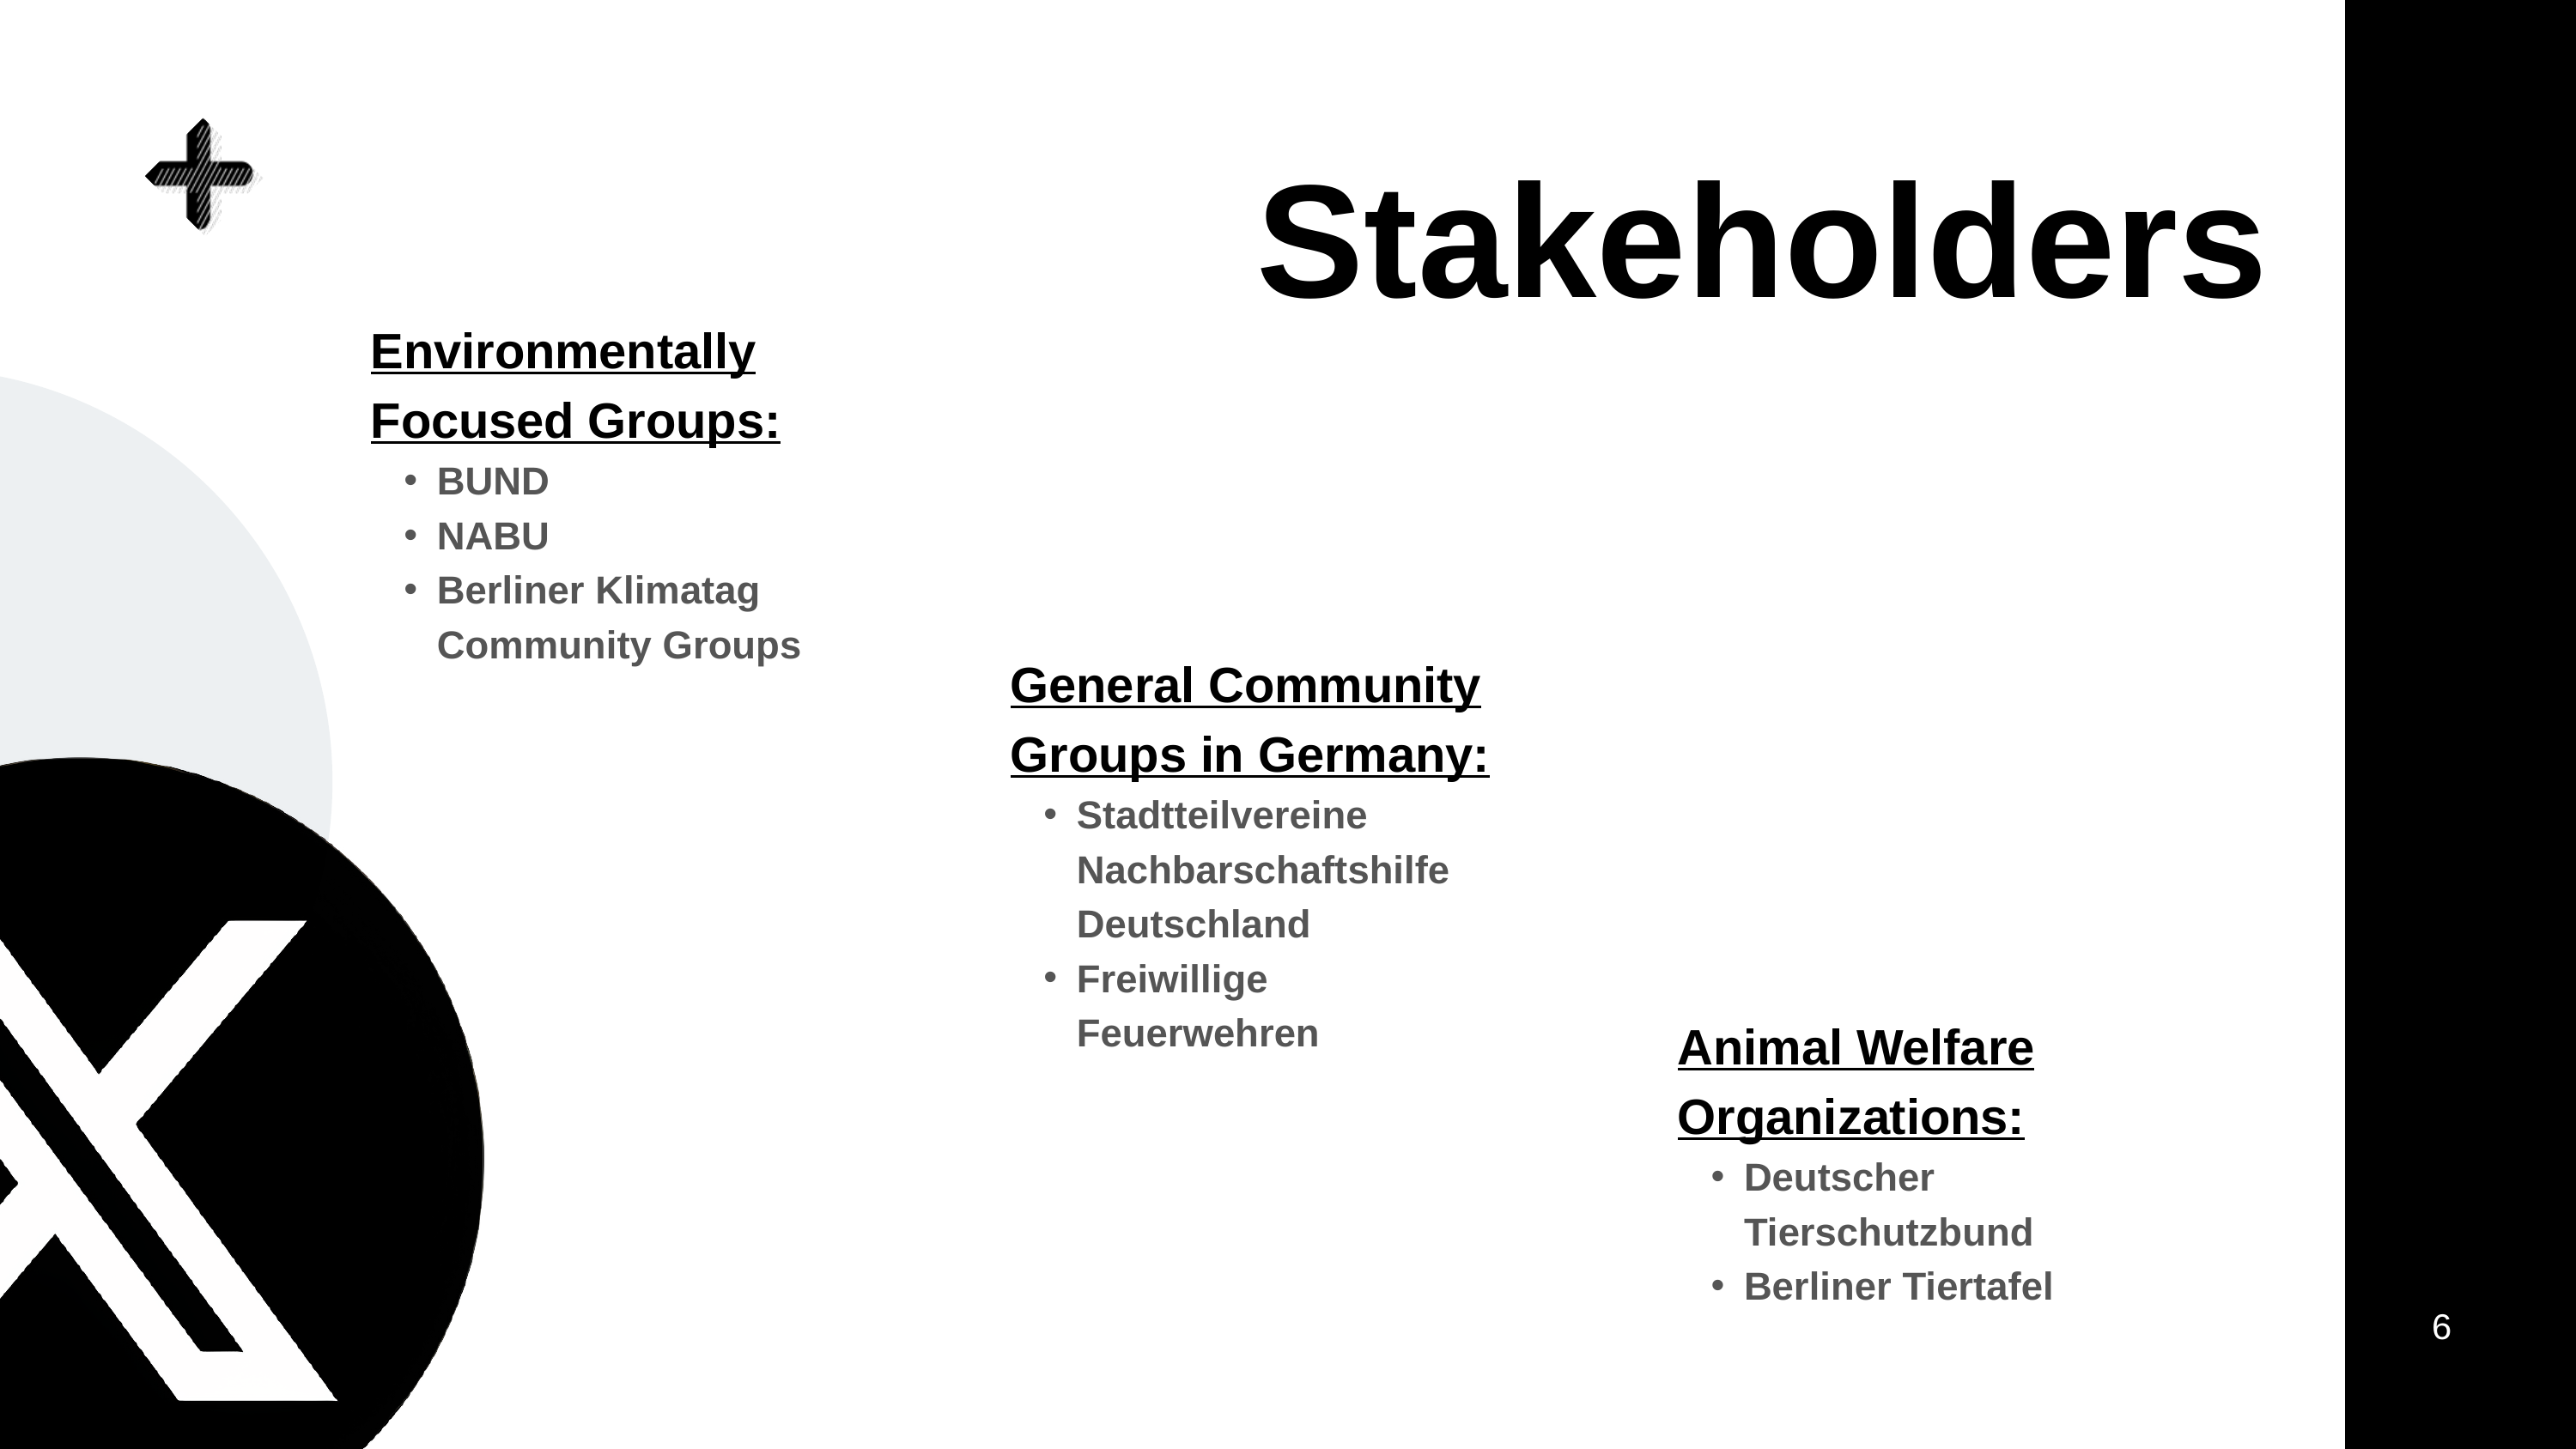

Stakeholders
Environmentally Focused Groups:
BUND
NABU
Berliner Klimatag Community Groups

General Community Groups in Germany:
Stadtteilvereine Nachbarschaftshilfe Deutschland
Freiwillige Feuerwehren

Animal Welfare Organizations:
Deutscher Tierschutzbund
Berliner Tiertafel

6